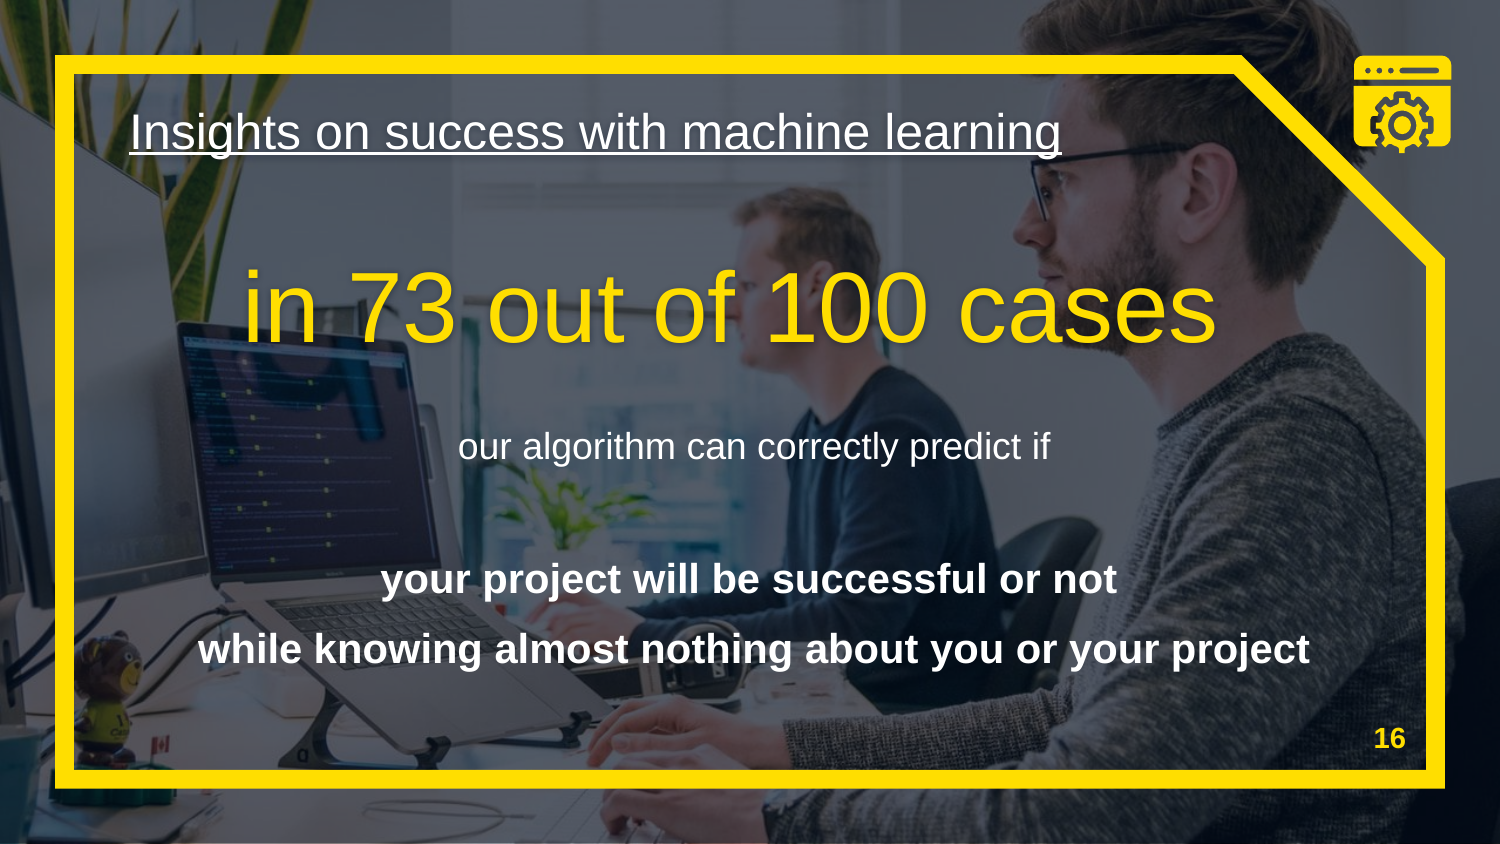

# Insights on success with machine learning
in 73 out of 100 cases
our algorithm can correctly predict if

your project will be successful or not
while knowing almost nothing about you or your project
16